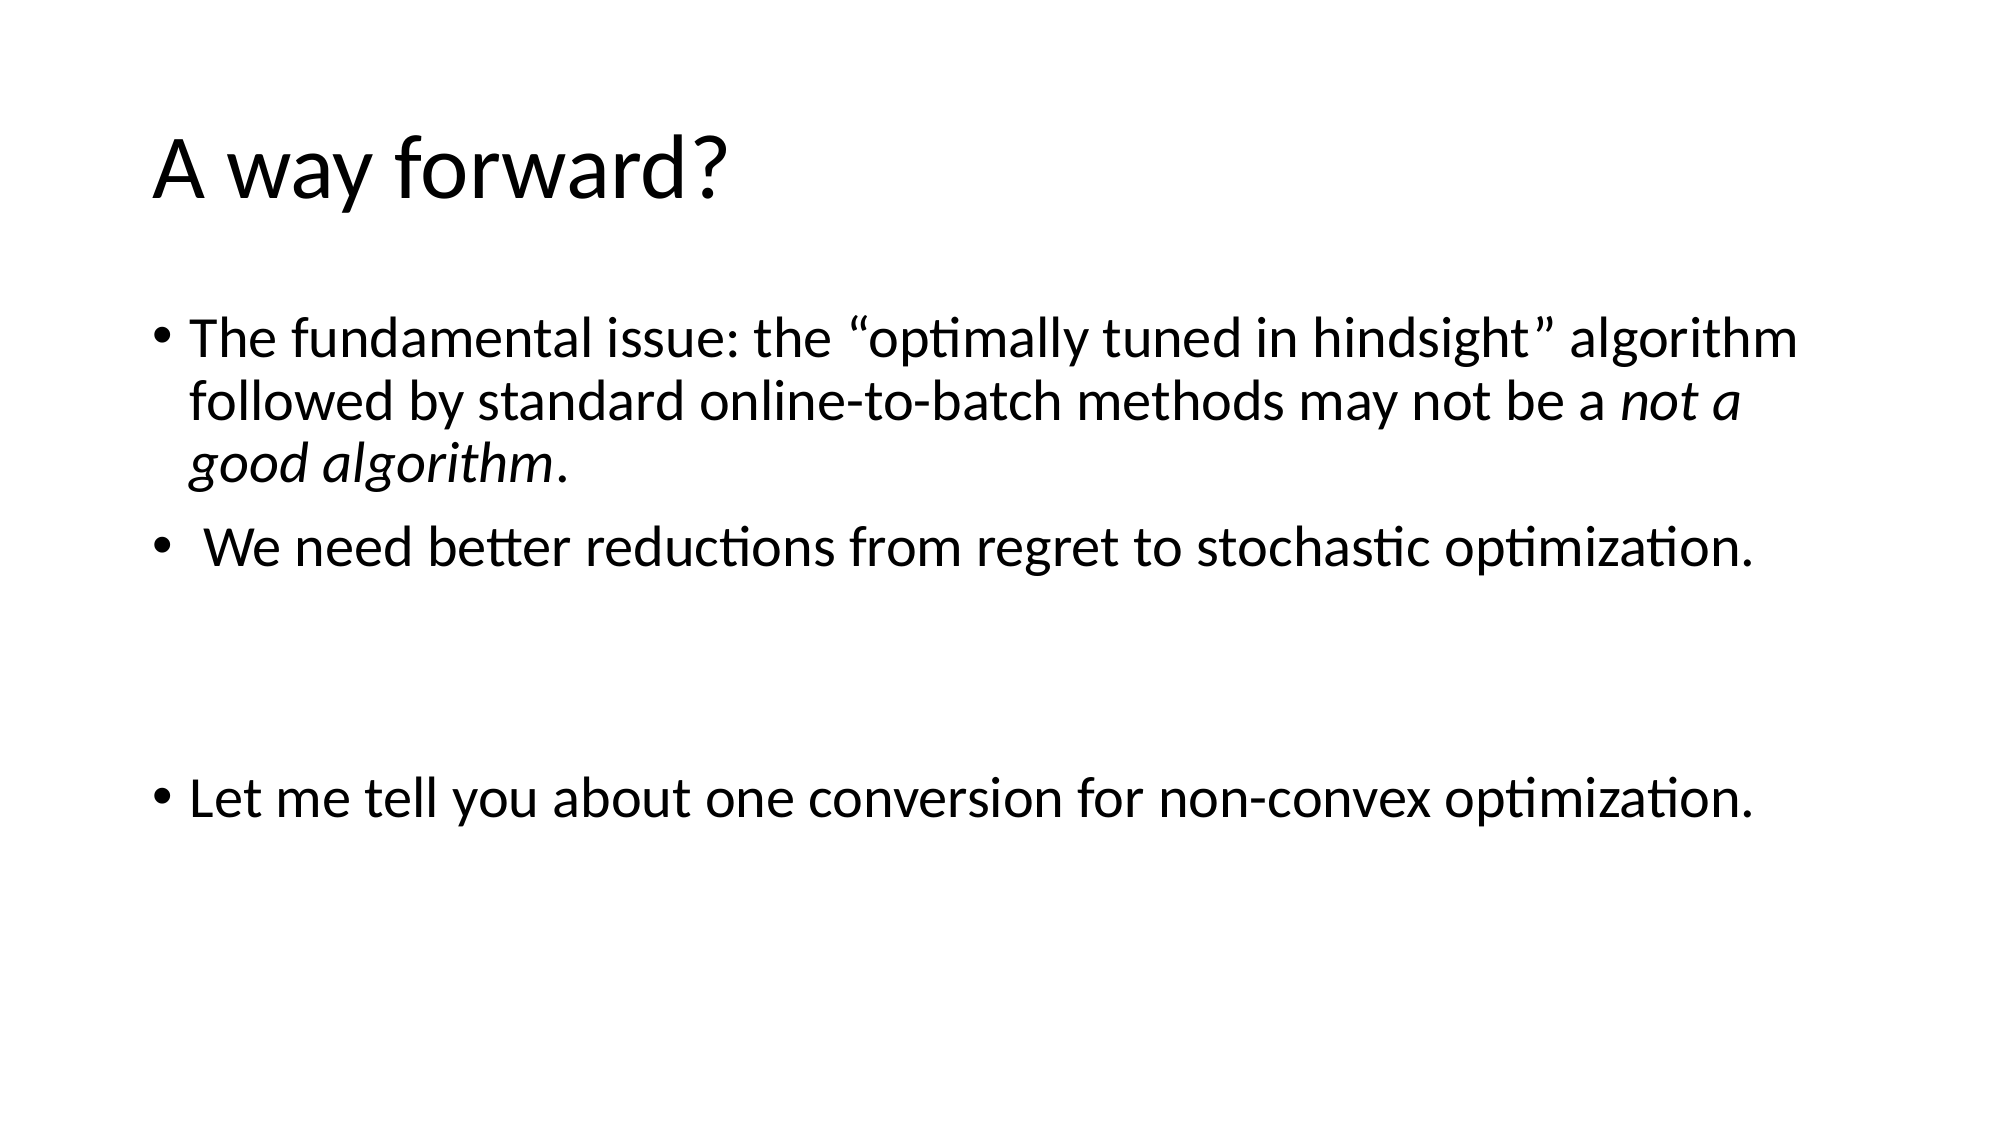

# A way forward?
The fundamental issue: the “optimally tuned in hindsight” algorithm followed by standard online-to-batch methods may not be a not a good algorithm.
 We need better reductions from regret to stochastic optimization.

Let me tell you about one conversion for non-convex optimization.